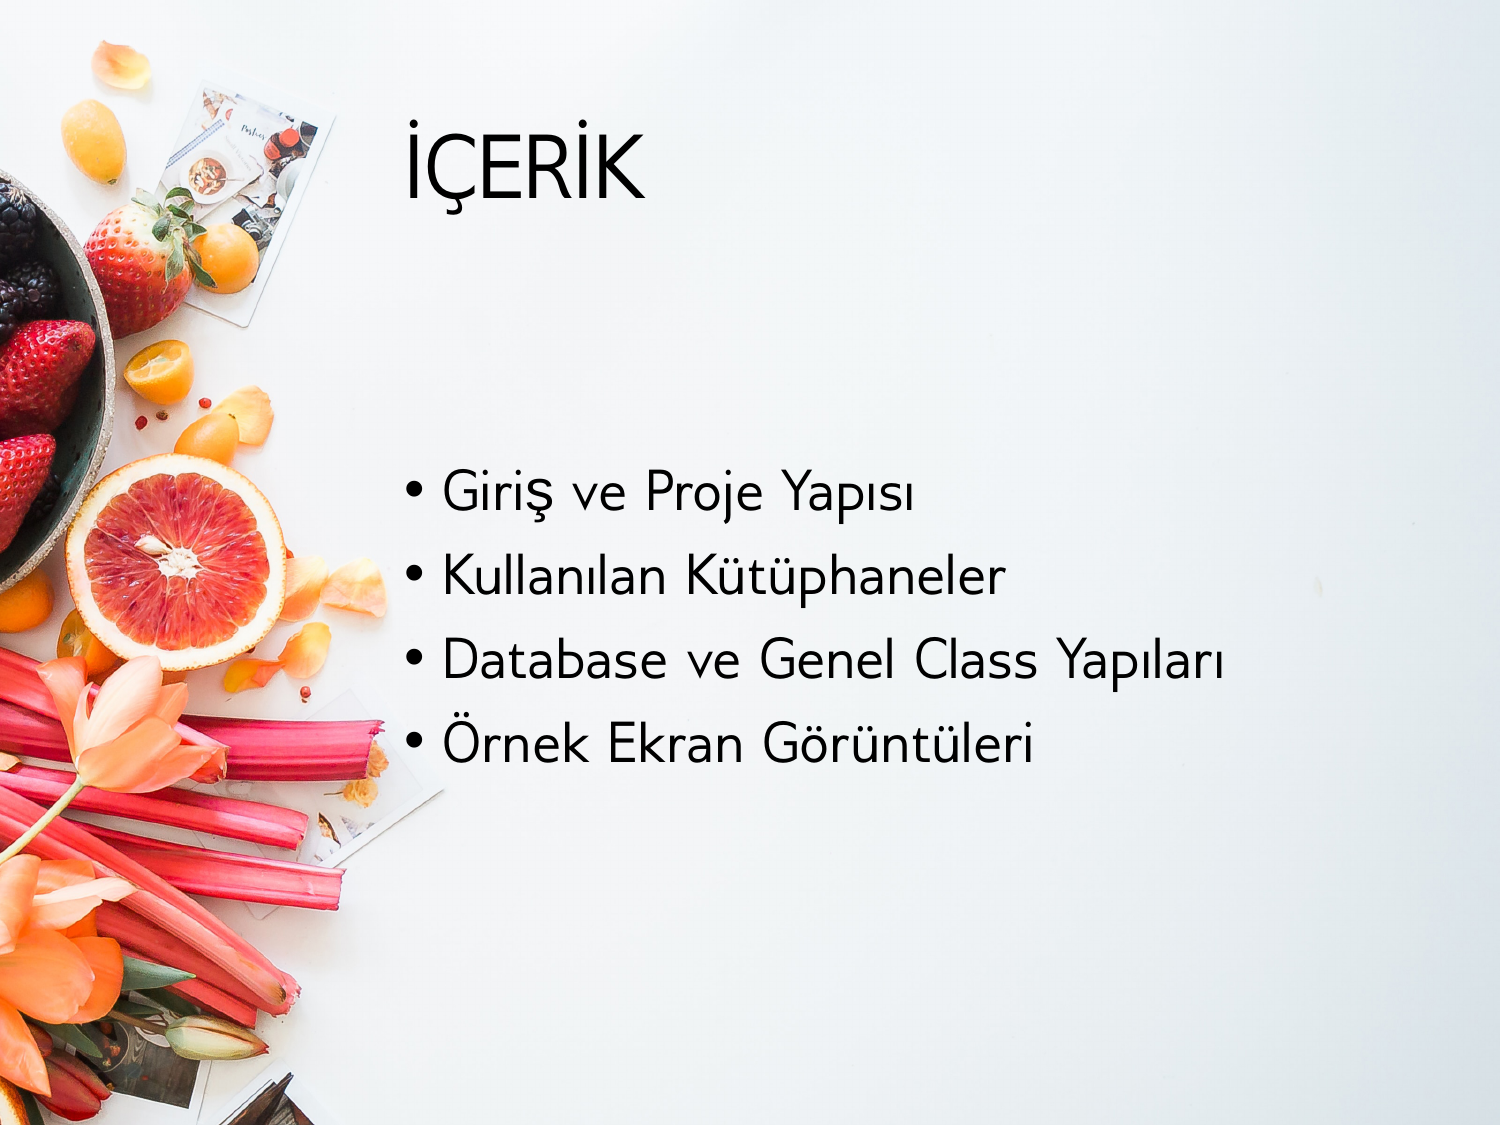

# İÇERİK
Giriş ve Proje Yapısı
Kullanılan Kütüphaneler
Database ve Genel Class Yapıları
Örnek Ekran Görüntüleri